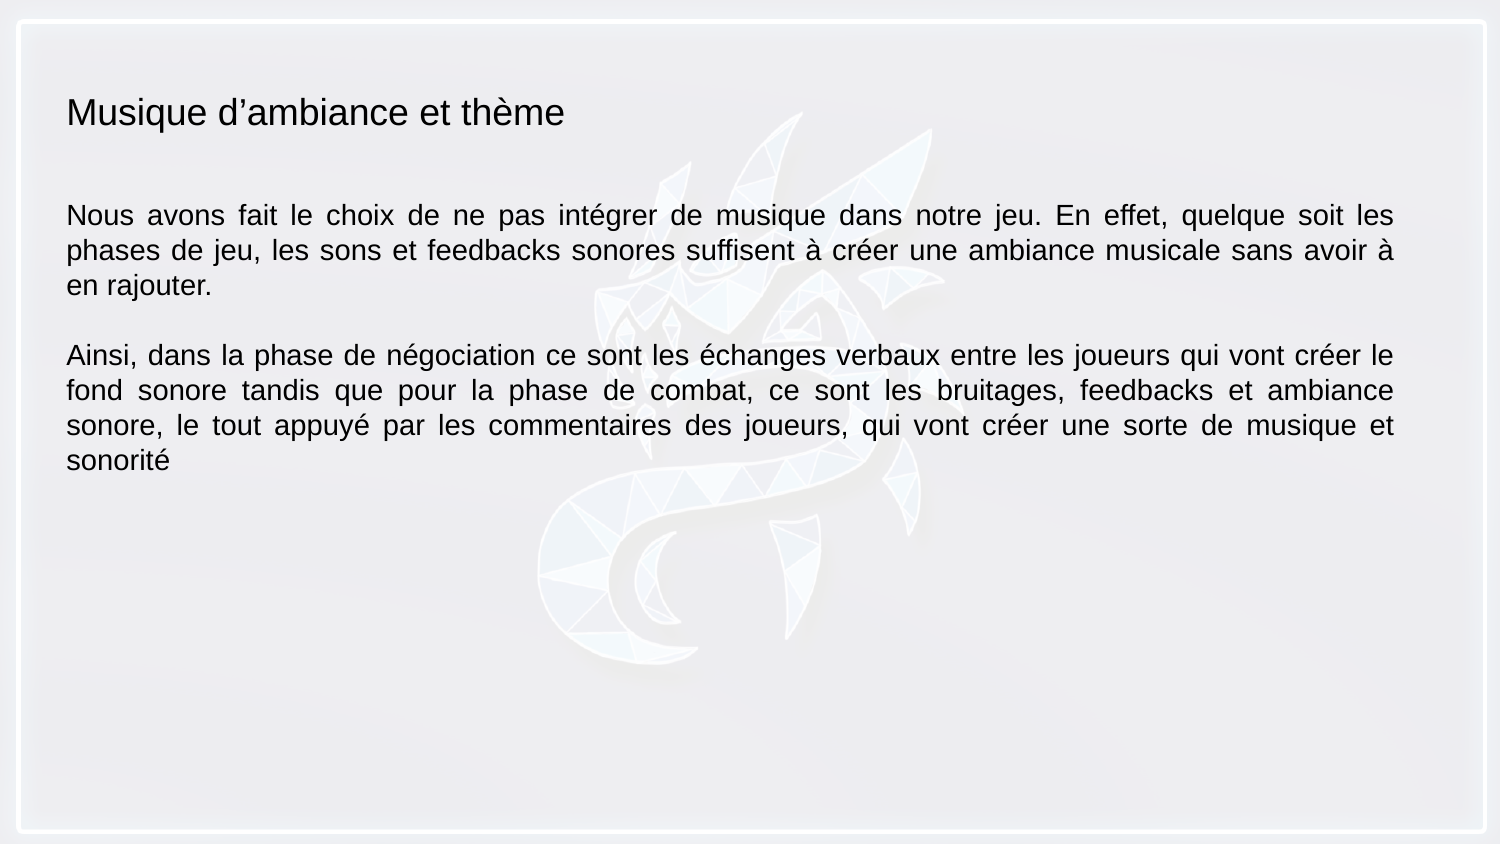

Musique d’ambiance et thème
Nous avons fait le choix de ne pas intégrer de musique dans notre jeu. En effet, quelque soit les phases de jeu, les sons et feedbacks sonores suffisent à créer une ambiance musicale sans avoir à en rajouter.

Ainsi, dans la phase de négociation ce sont les échanges verbaux entre les joueurs qui vont créer le fond sonore tandis que pour la phase de combat, ce sont les bruitages, feedbacks et ambiance sonore, le tout appuyé par les commentaires des joueurs, qui vont créer une sorte de musique et sonorité